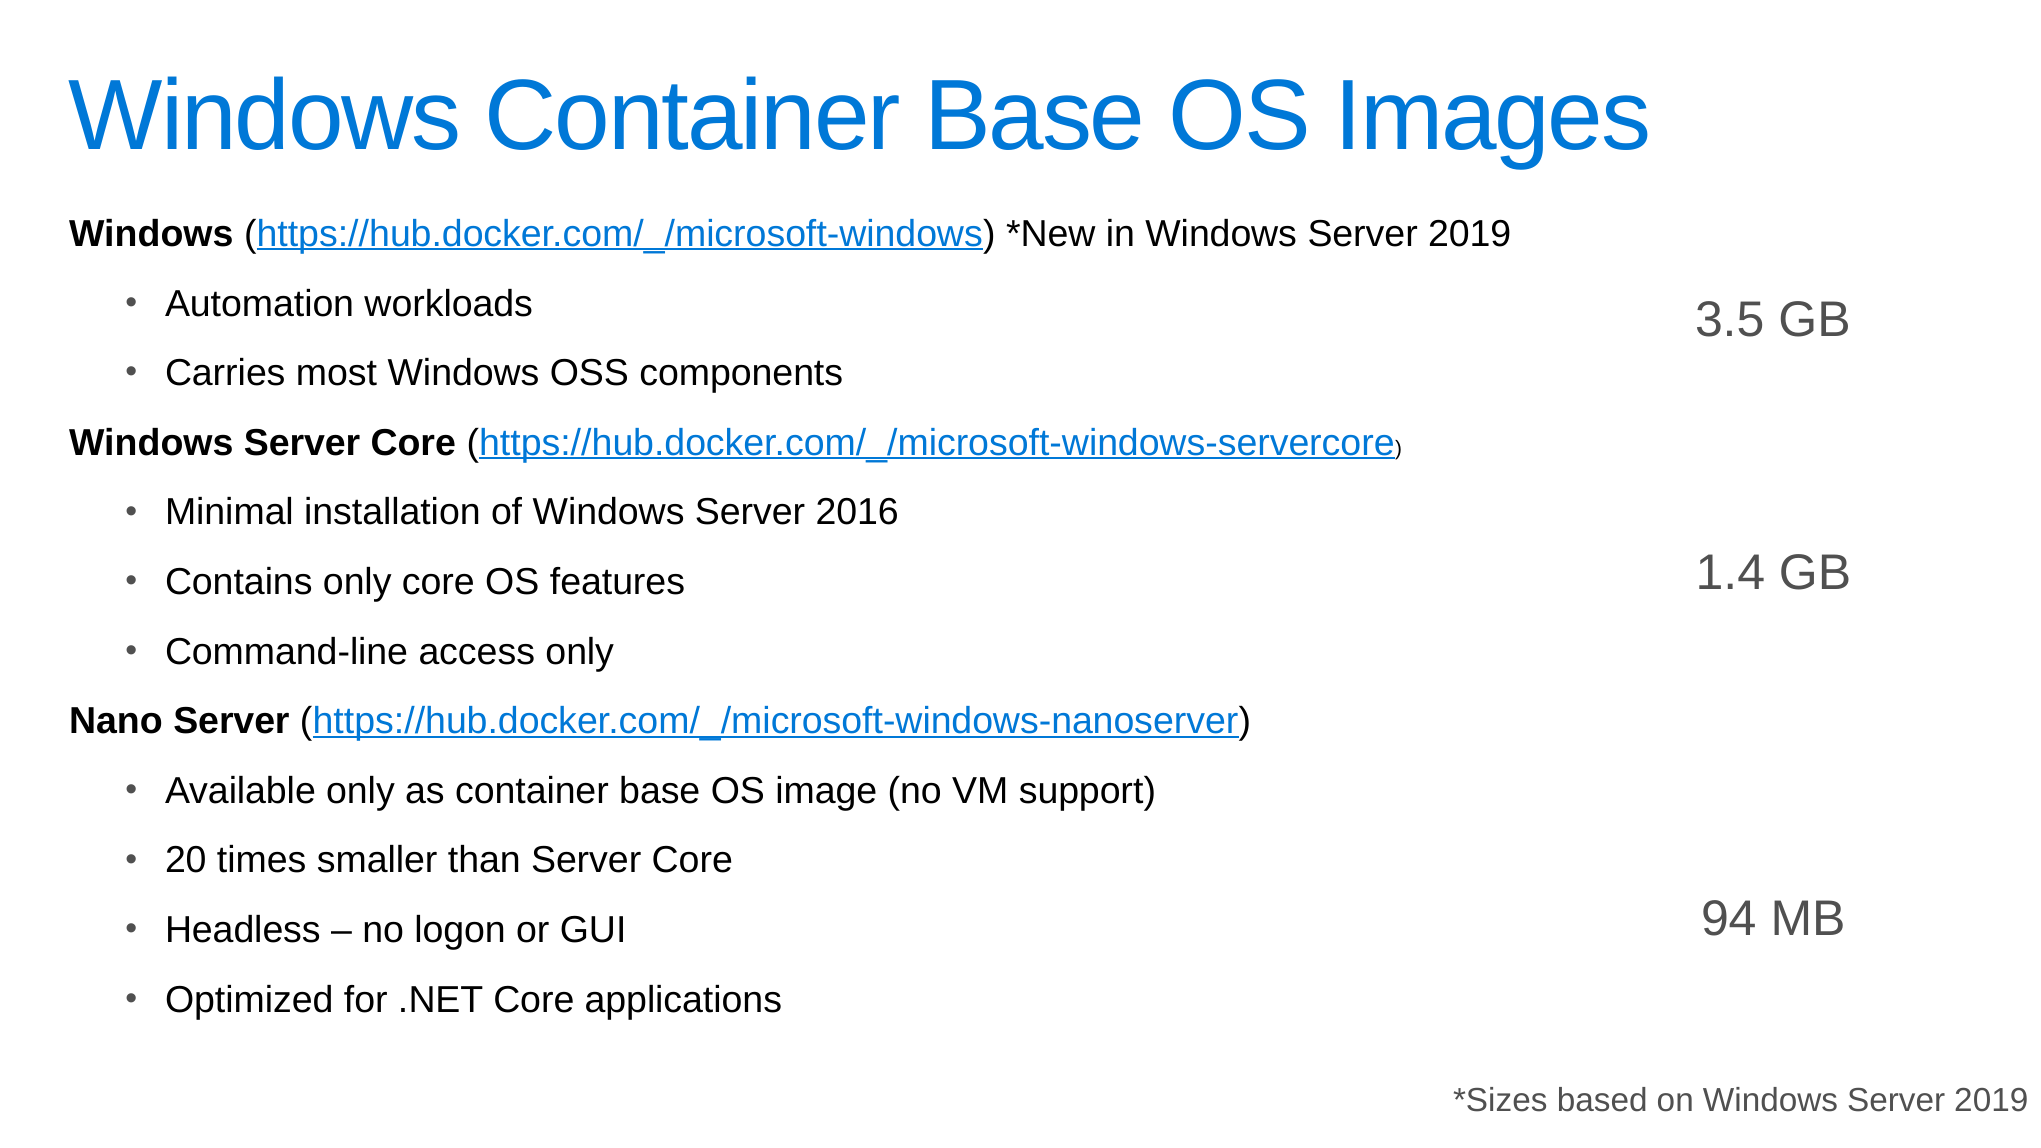

# Windows Container Base OS Images
Windows (https://hub.docker.com/_/microsoft-windows) *New in Windows Server 2019
Automation workloads
Carries most Windows OSS components
Windows Server Core (https://hub.docker.com/_/microsoft-windows-servercore)
Minimal installation of Windows Server 2016
Contains only core OS features
Command-line access only
Nano Server (https://hub.docker.com/_/microsoft-windows-nanoserver)
Available only as container base OS image (no VM support)
20 times smaller than Server Core
Headless – no logon or GUI
Optimized for .NET Core applications
3.5 GB
1.4 GB
94 MB
*Sizes based on Windows Server 2019